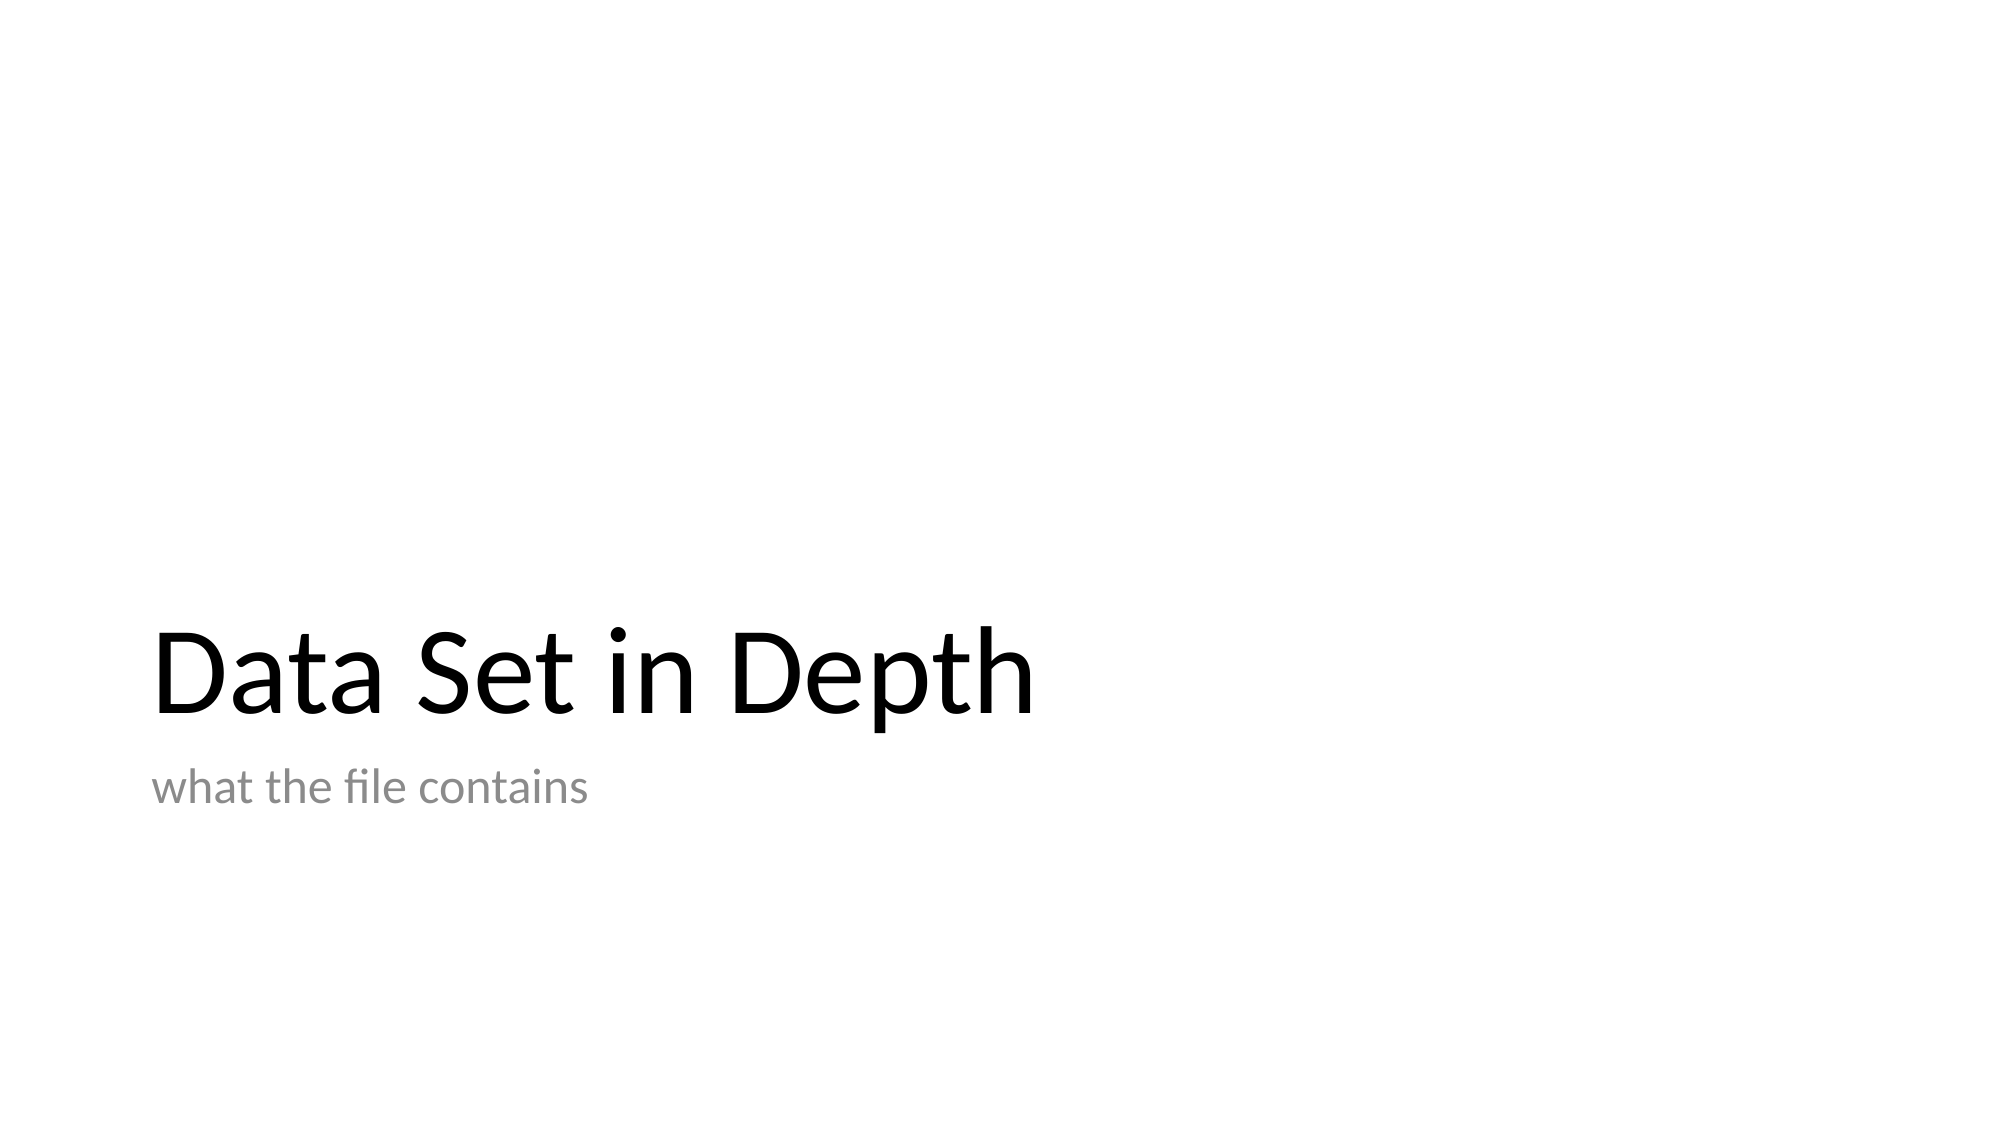

# Data Set in Depth
what the file contains